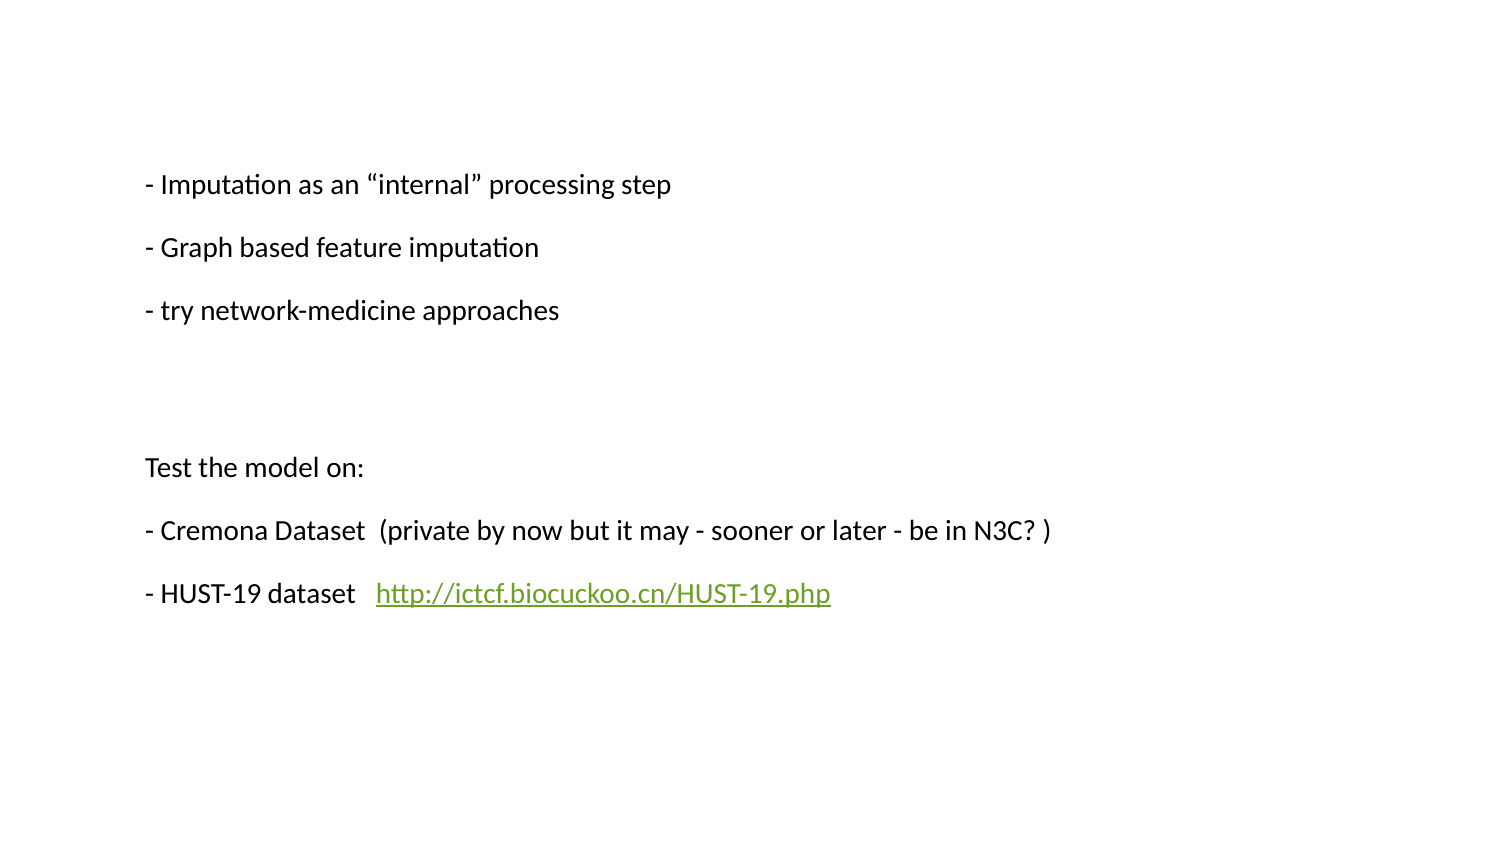

# - Imputation as an “internal” processing step - Graph based feature imputation - try network-medicine approaches Test the model on: - Cremona Dataset  (private by now but it may - sooner or later - be in N3C? ) - HUST-19 dataset   http://ictcf.biocuckoo.cn/HUST-19.php